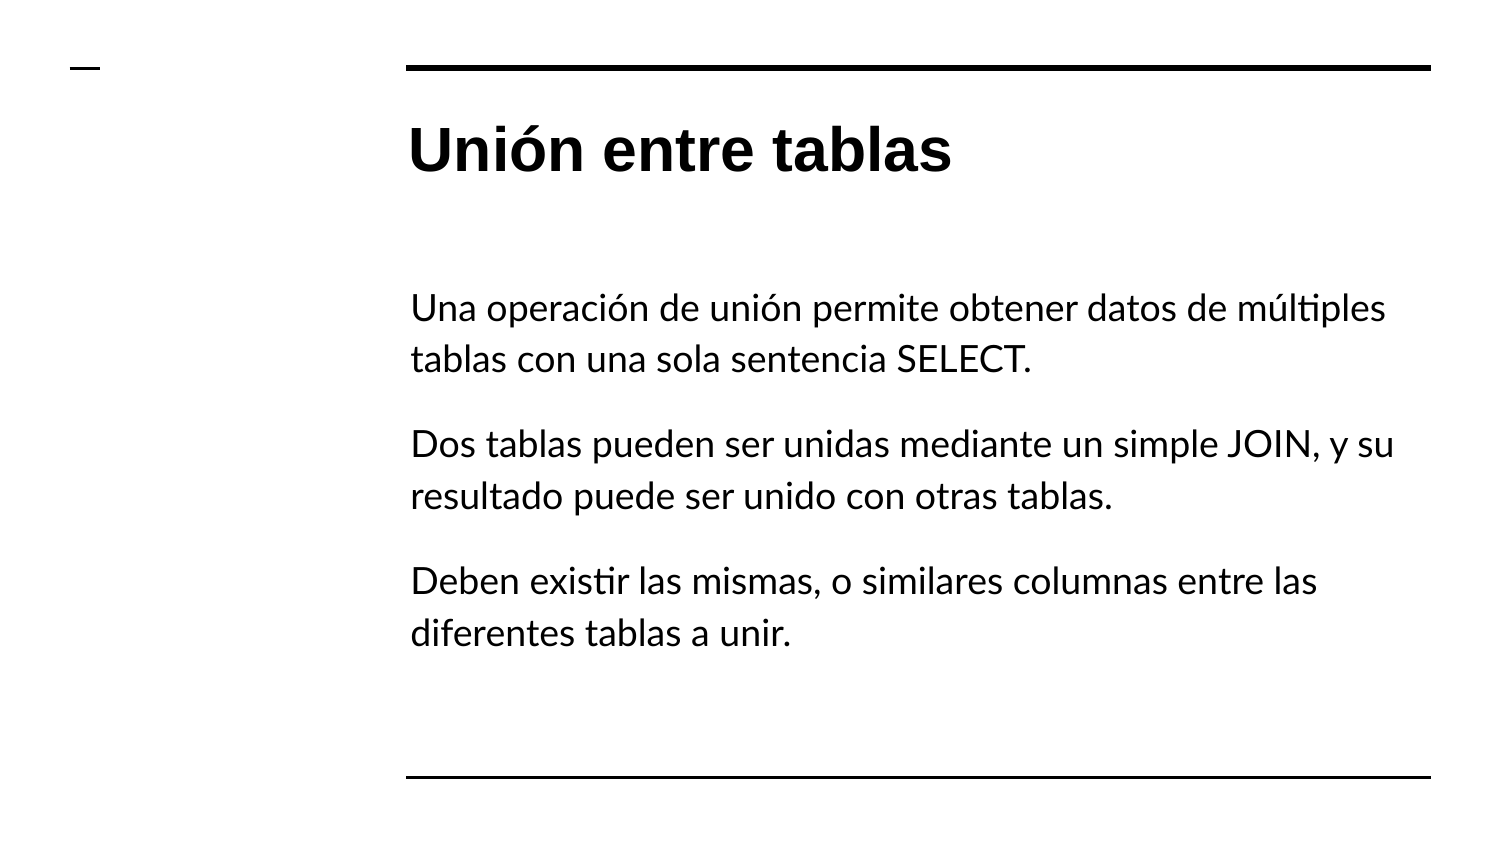

# Unión entre tablas
Una operación de unión permite obtener datos de múltiples tablas con una sola sentencia SELECT.
Dos tablas pueden ser unidas mediante un simple JOIN, y su resultado puede ser unido con otras tablas.
Deben existir las mismas, o similares columnas entre las diferentes tablas a unir.